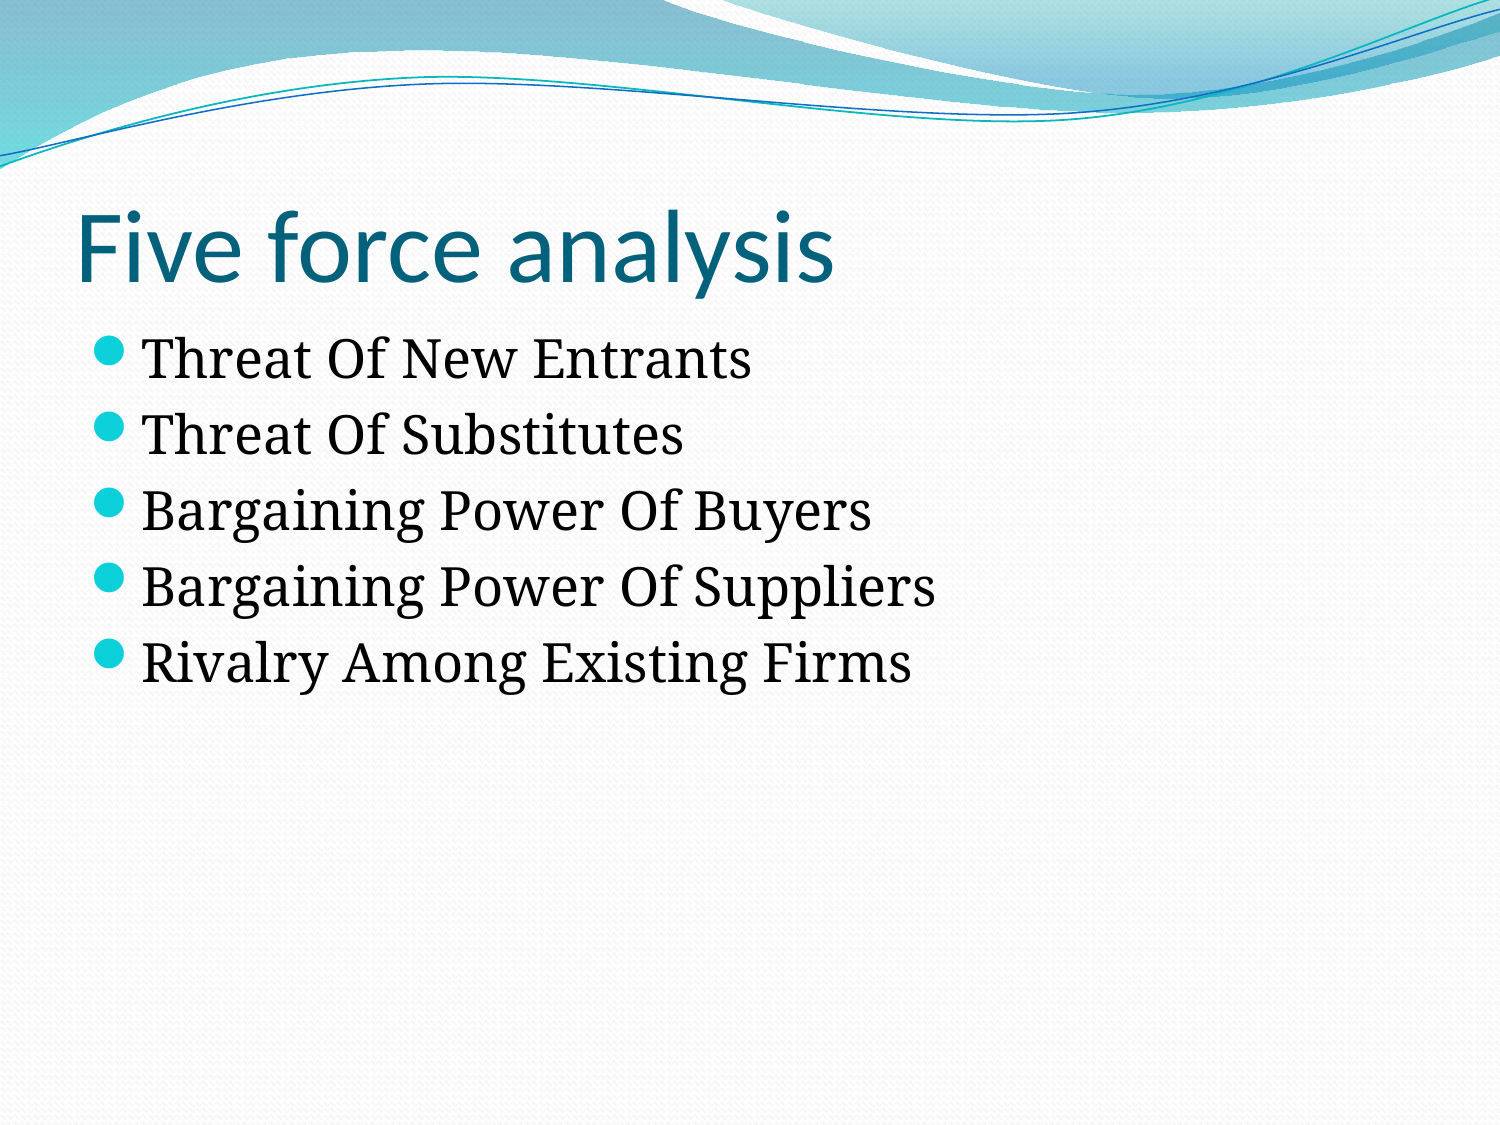

# Five force analysis
Threat Of New Entrants
Threat Of Substitutes
Bargaining Power Of Buyers
Bargaining Power Of Suppliers
Rivalry Among Existing Firms